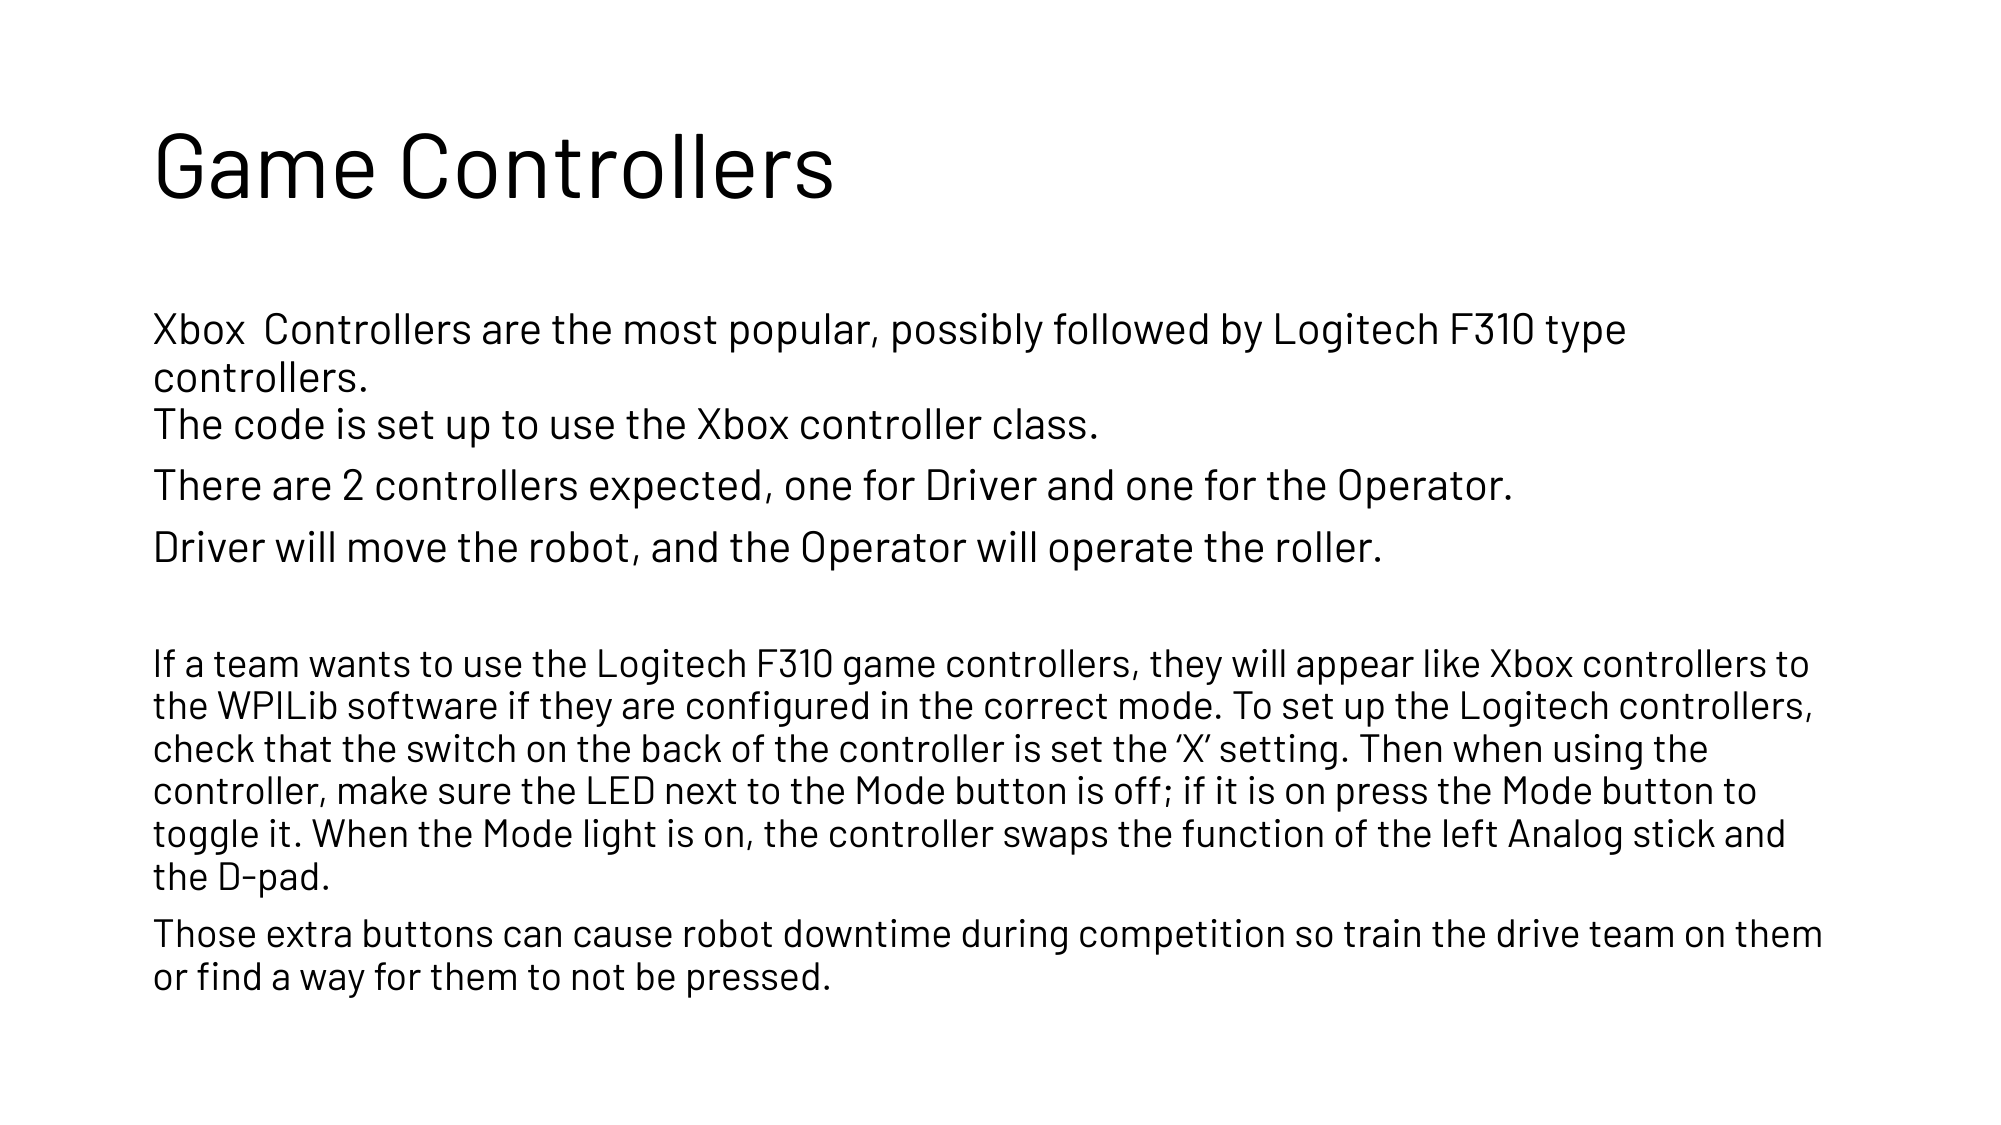

# Game Controllers
Xbox  Controllers are the most popular, possibly followed by Logitech F310 type controllers.
The code is set up to use the Xbox controller class.
There are 2 controllers expected, one for Driver and one for the Operator.
Driver will move the robot, and the Operator will operate the roller.

If a team wants to use the Logitech F310 game controllers, they will appear like Xbox controllers to the WPILib software if they are configured in the correct mode. To set up the Logitech controllers, check that the switch on the back of the controller is set the ‘X’ setting. Then when using the controller, make sure the LED next to the Mode button is off; if it is on press the Mode button to toggle it. When the Mode light is on, the controller swaps the function of the left Analog stick and the D-pad.
Those extra buttons can cause robot downtime during competition so train the drive team on them or find a way for them to not be pressed.